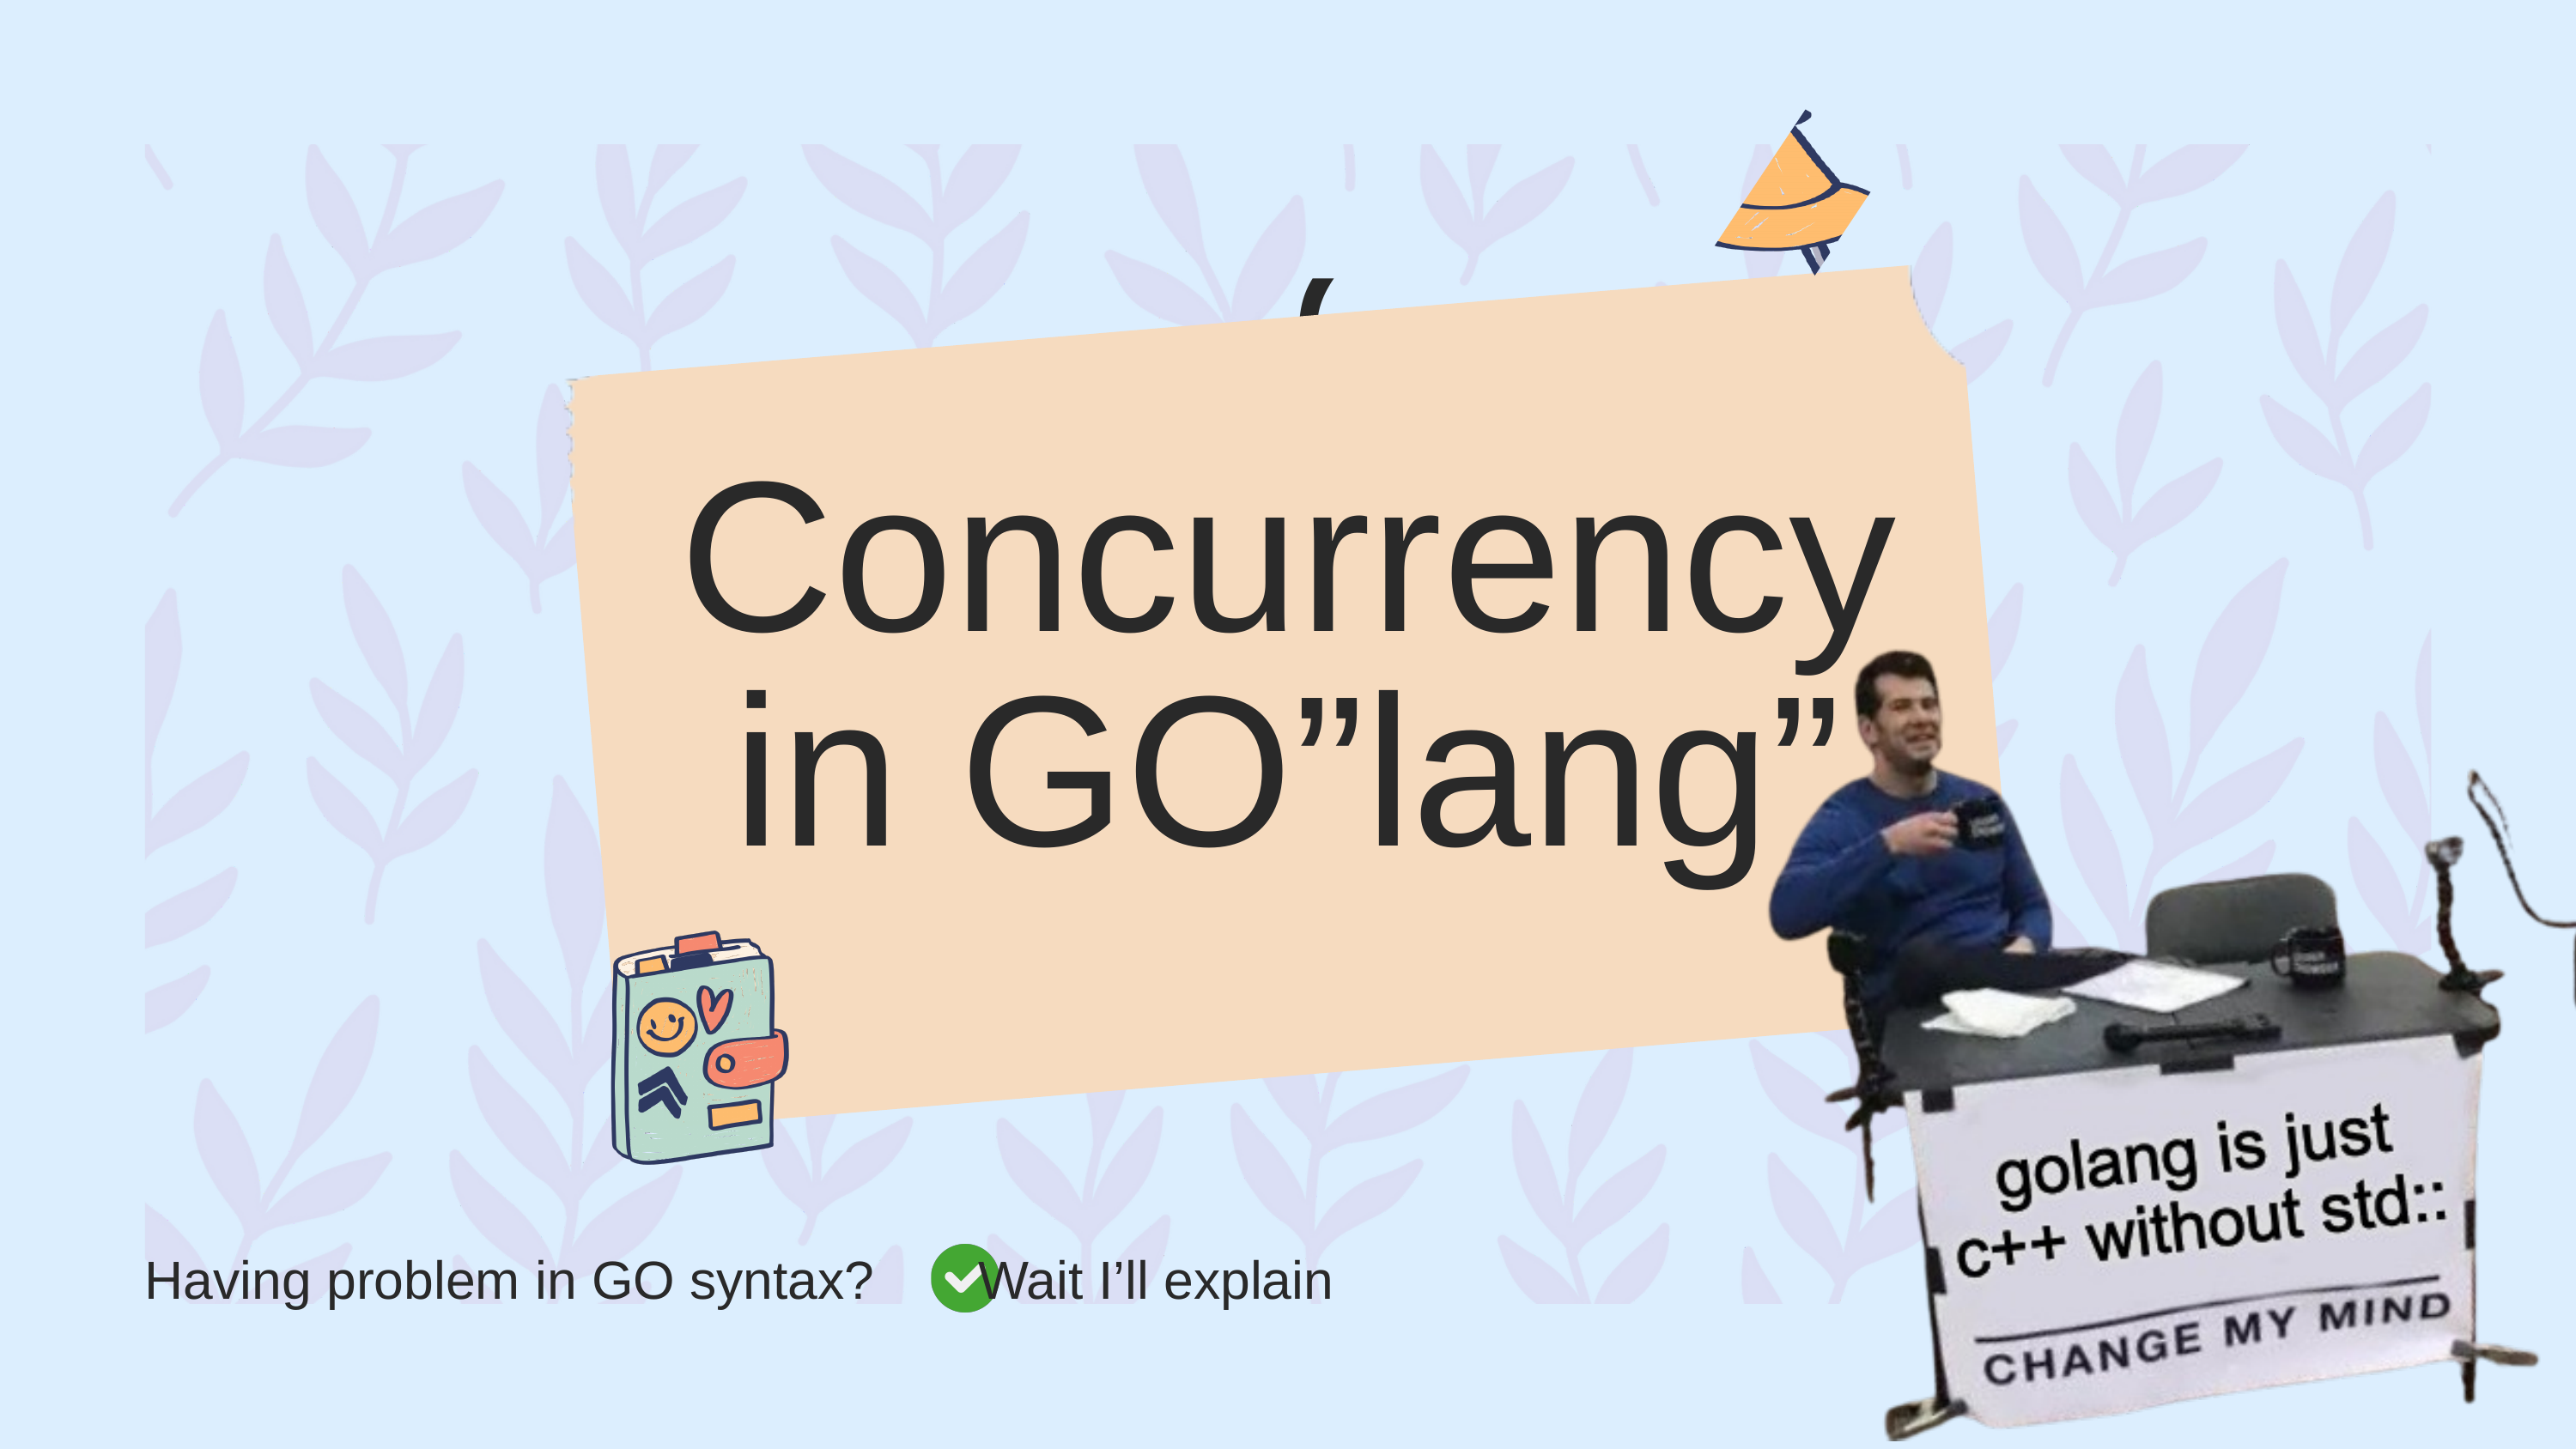

“

Concurrency in GO”lang”

”

Having problem in GO syntax?       Wait I’ll explain